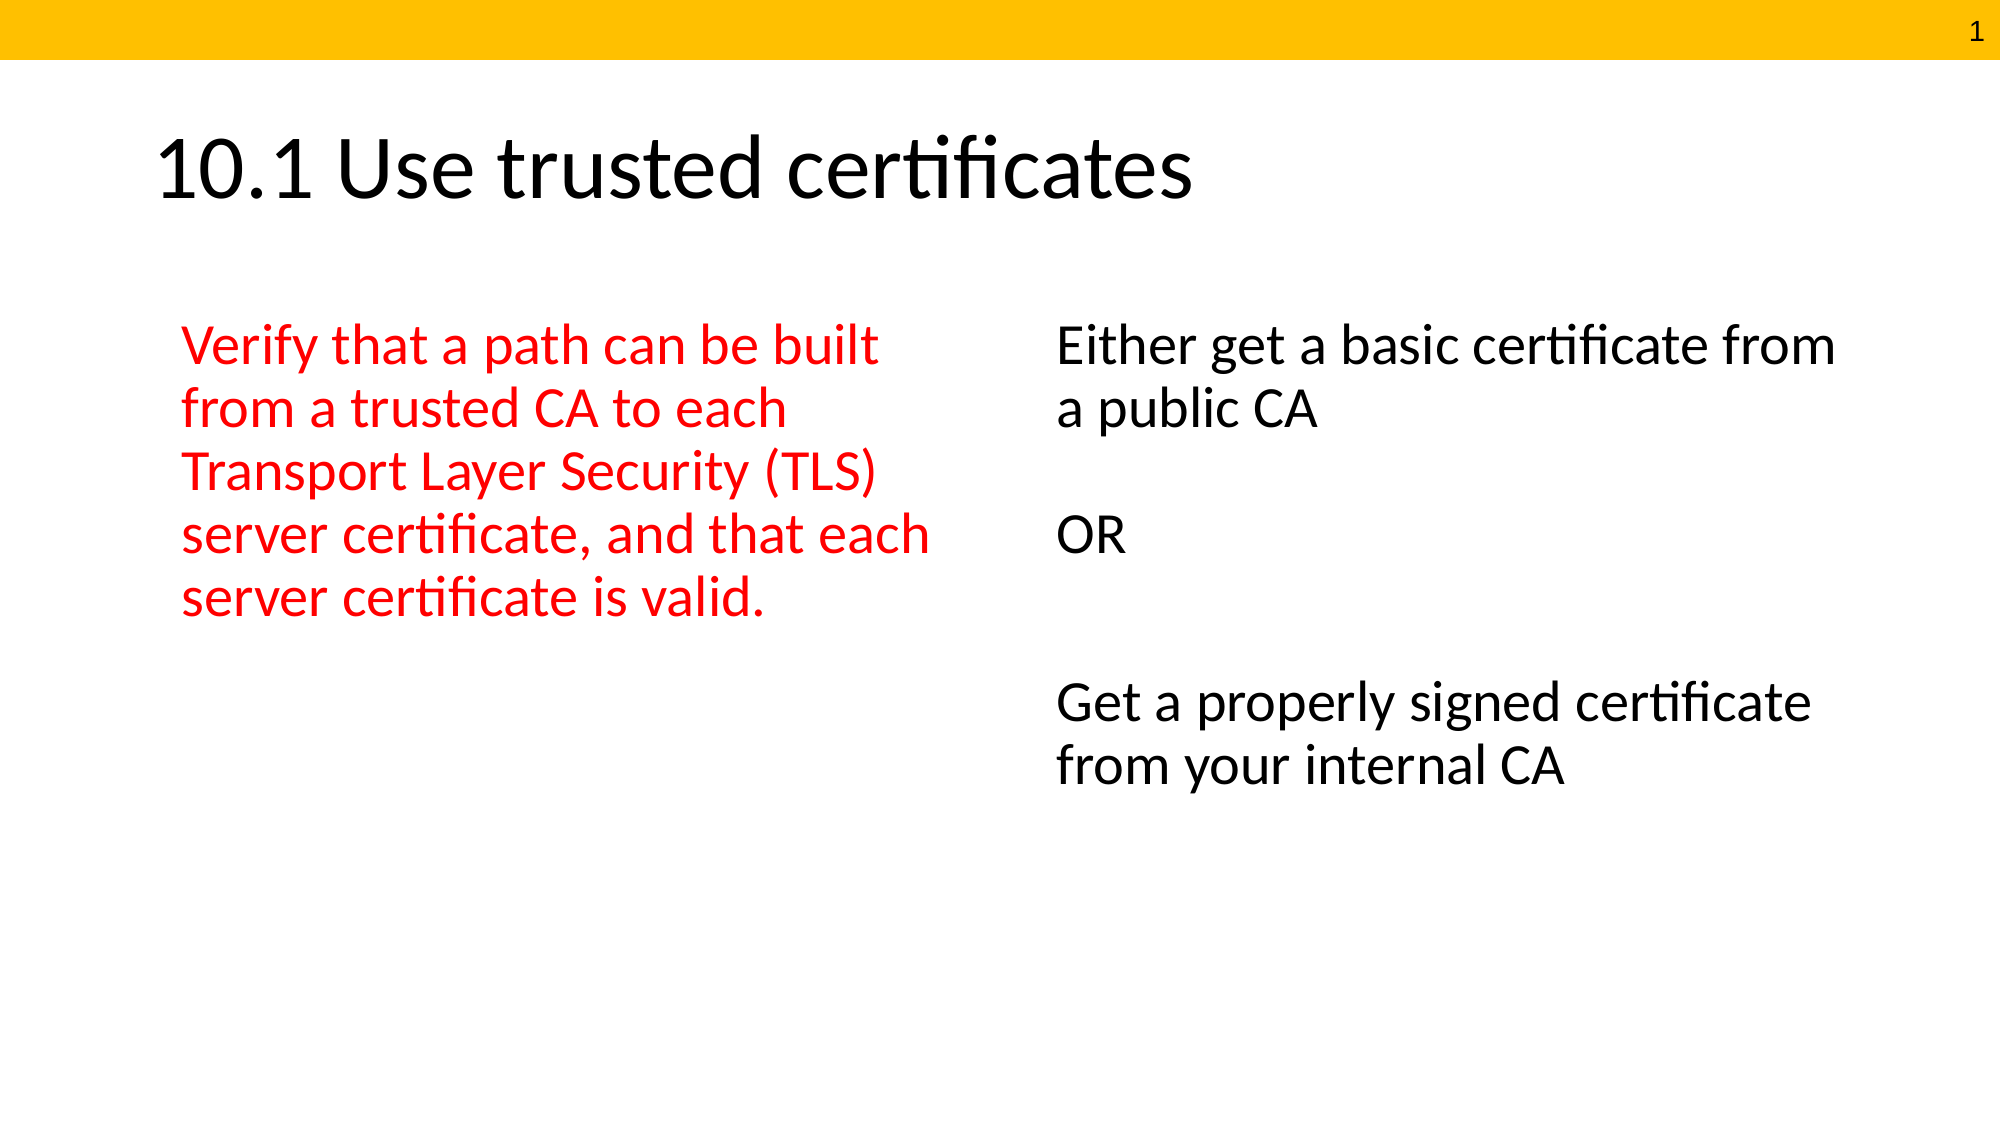

# 10.1 Use trusted certificates
Verify that a path can be built from a trusted CA to each Transport Layer Security (TLS) server certificate, and that each server certificate is valid.

Either get a basic certificate from a public CA
OR

Get a properly signed certificate from your internal CA